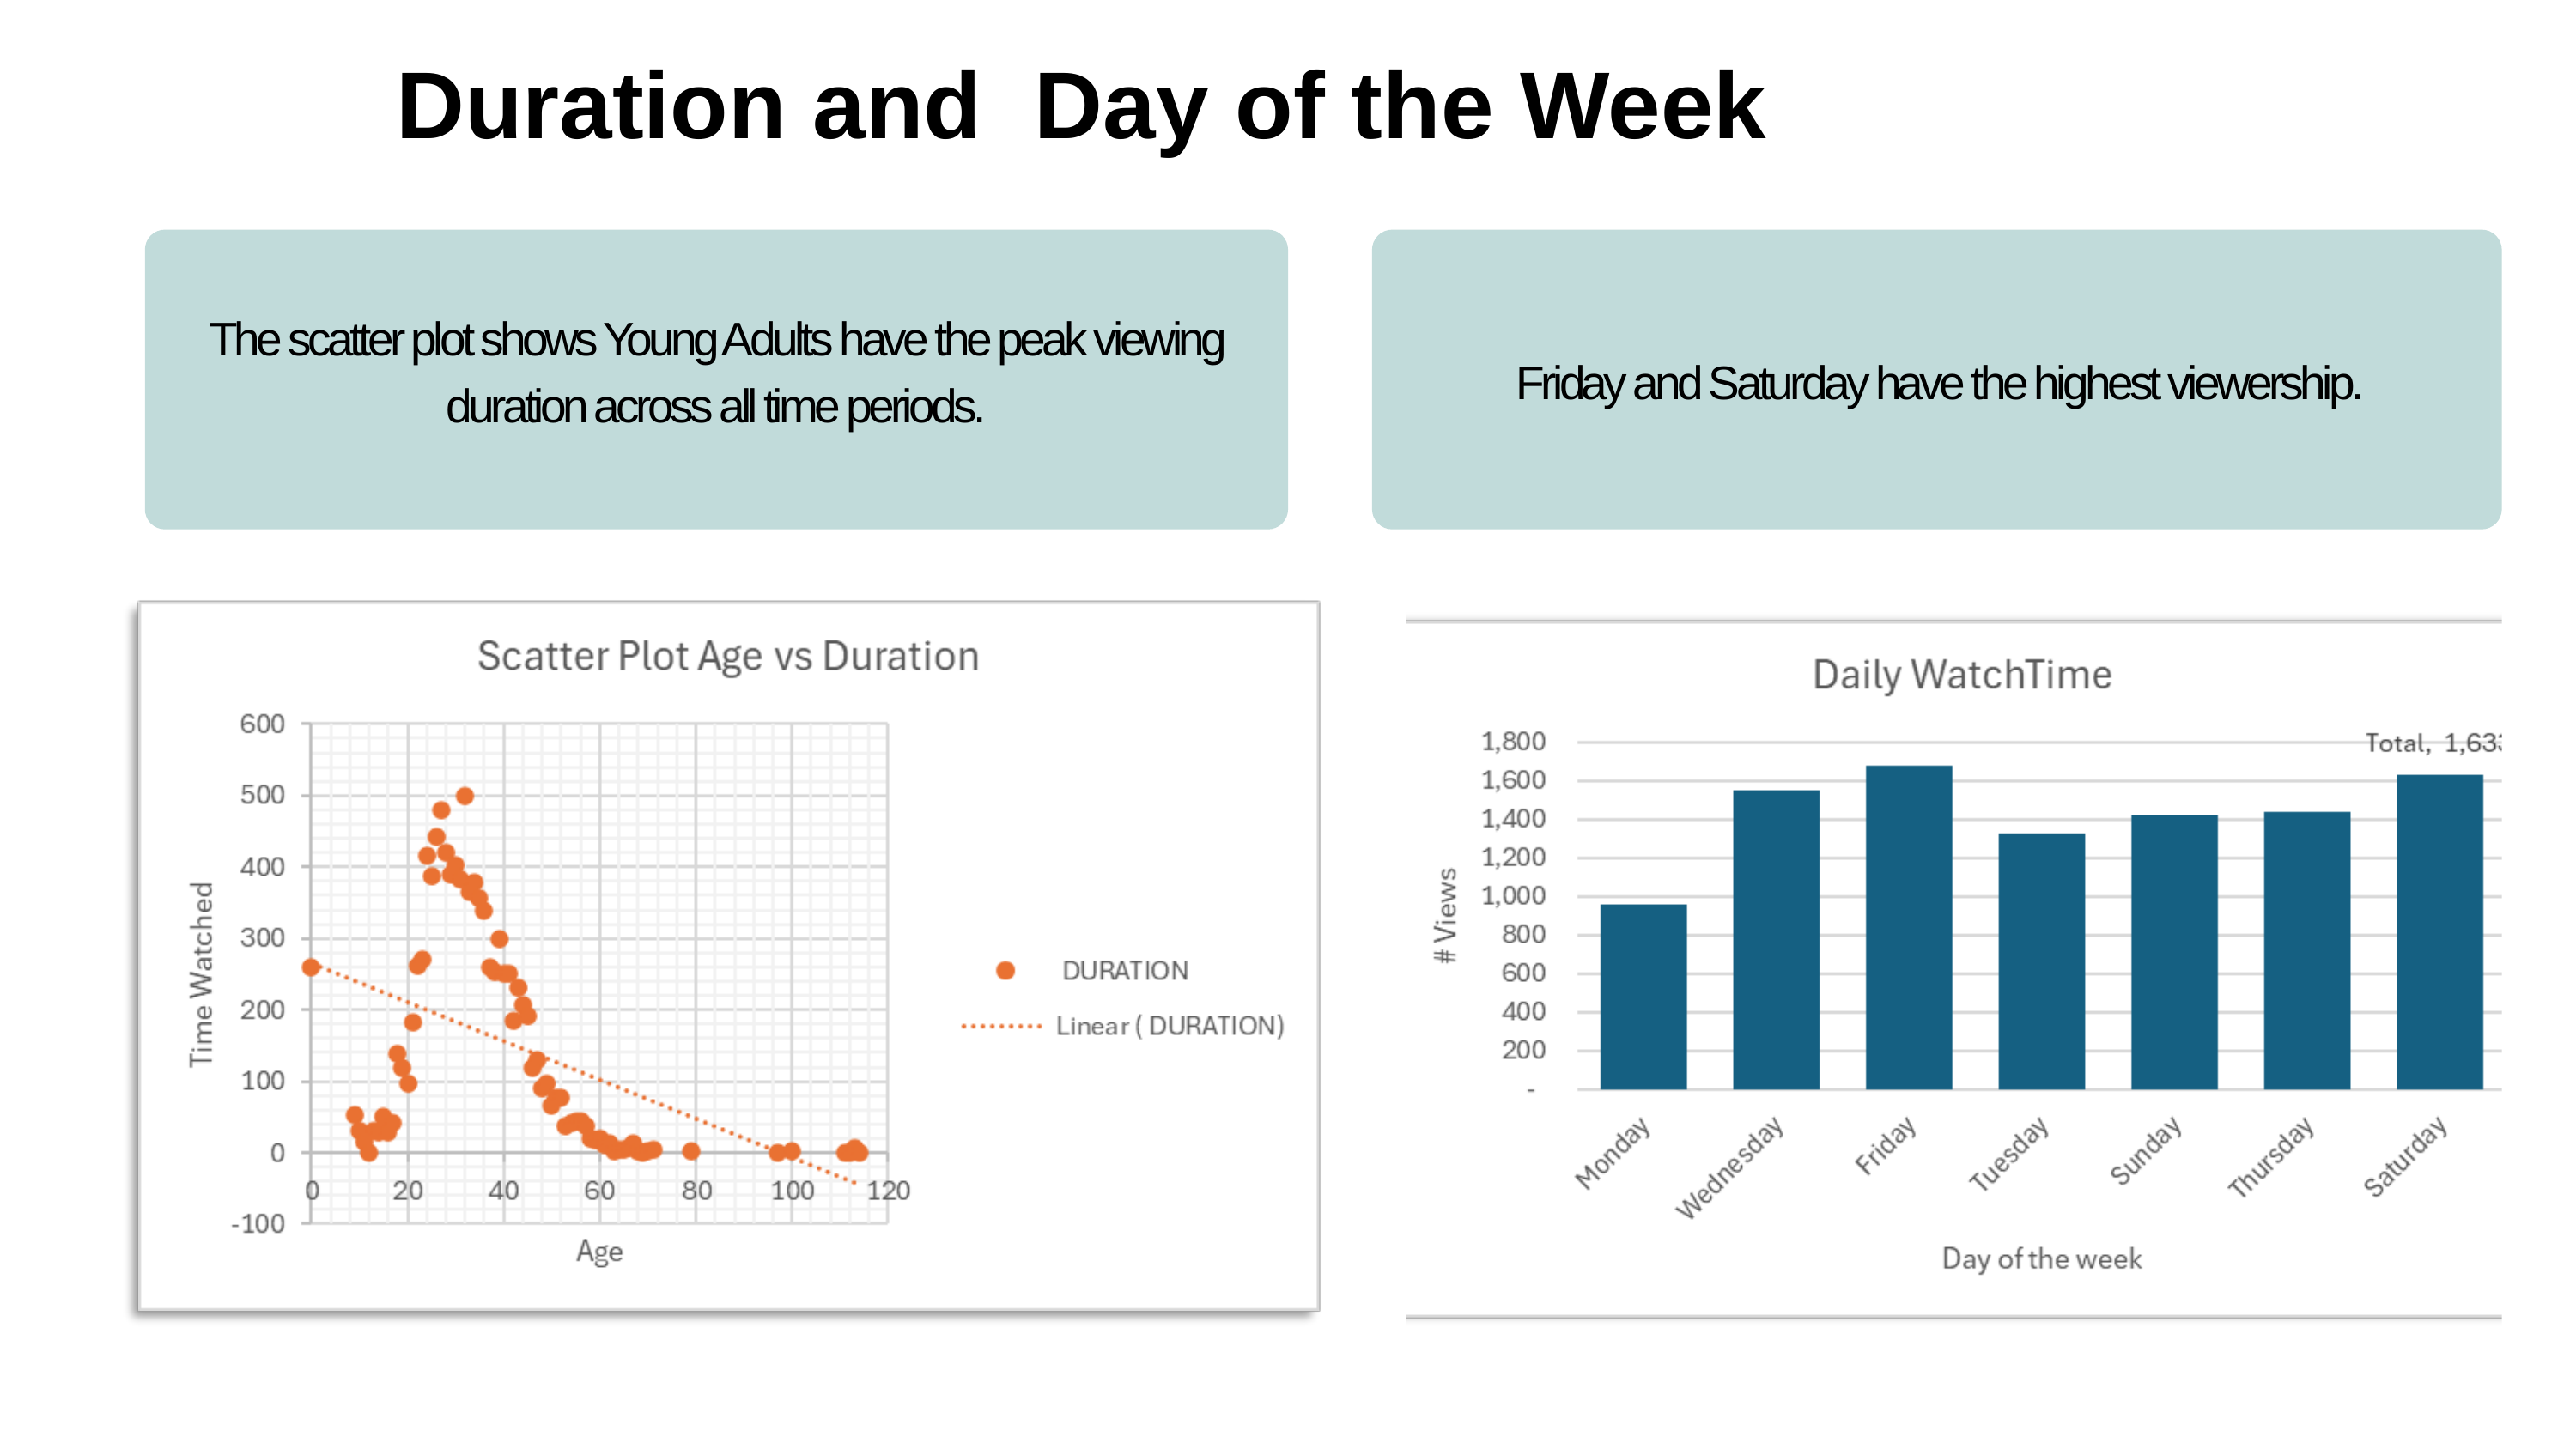

Duration and  Day of the Week

The scatter plot shows Young Adults have the peak viewing duration across all time periods.

Friday and Saturday have the highest viewership.